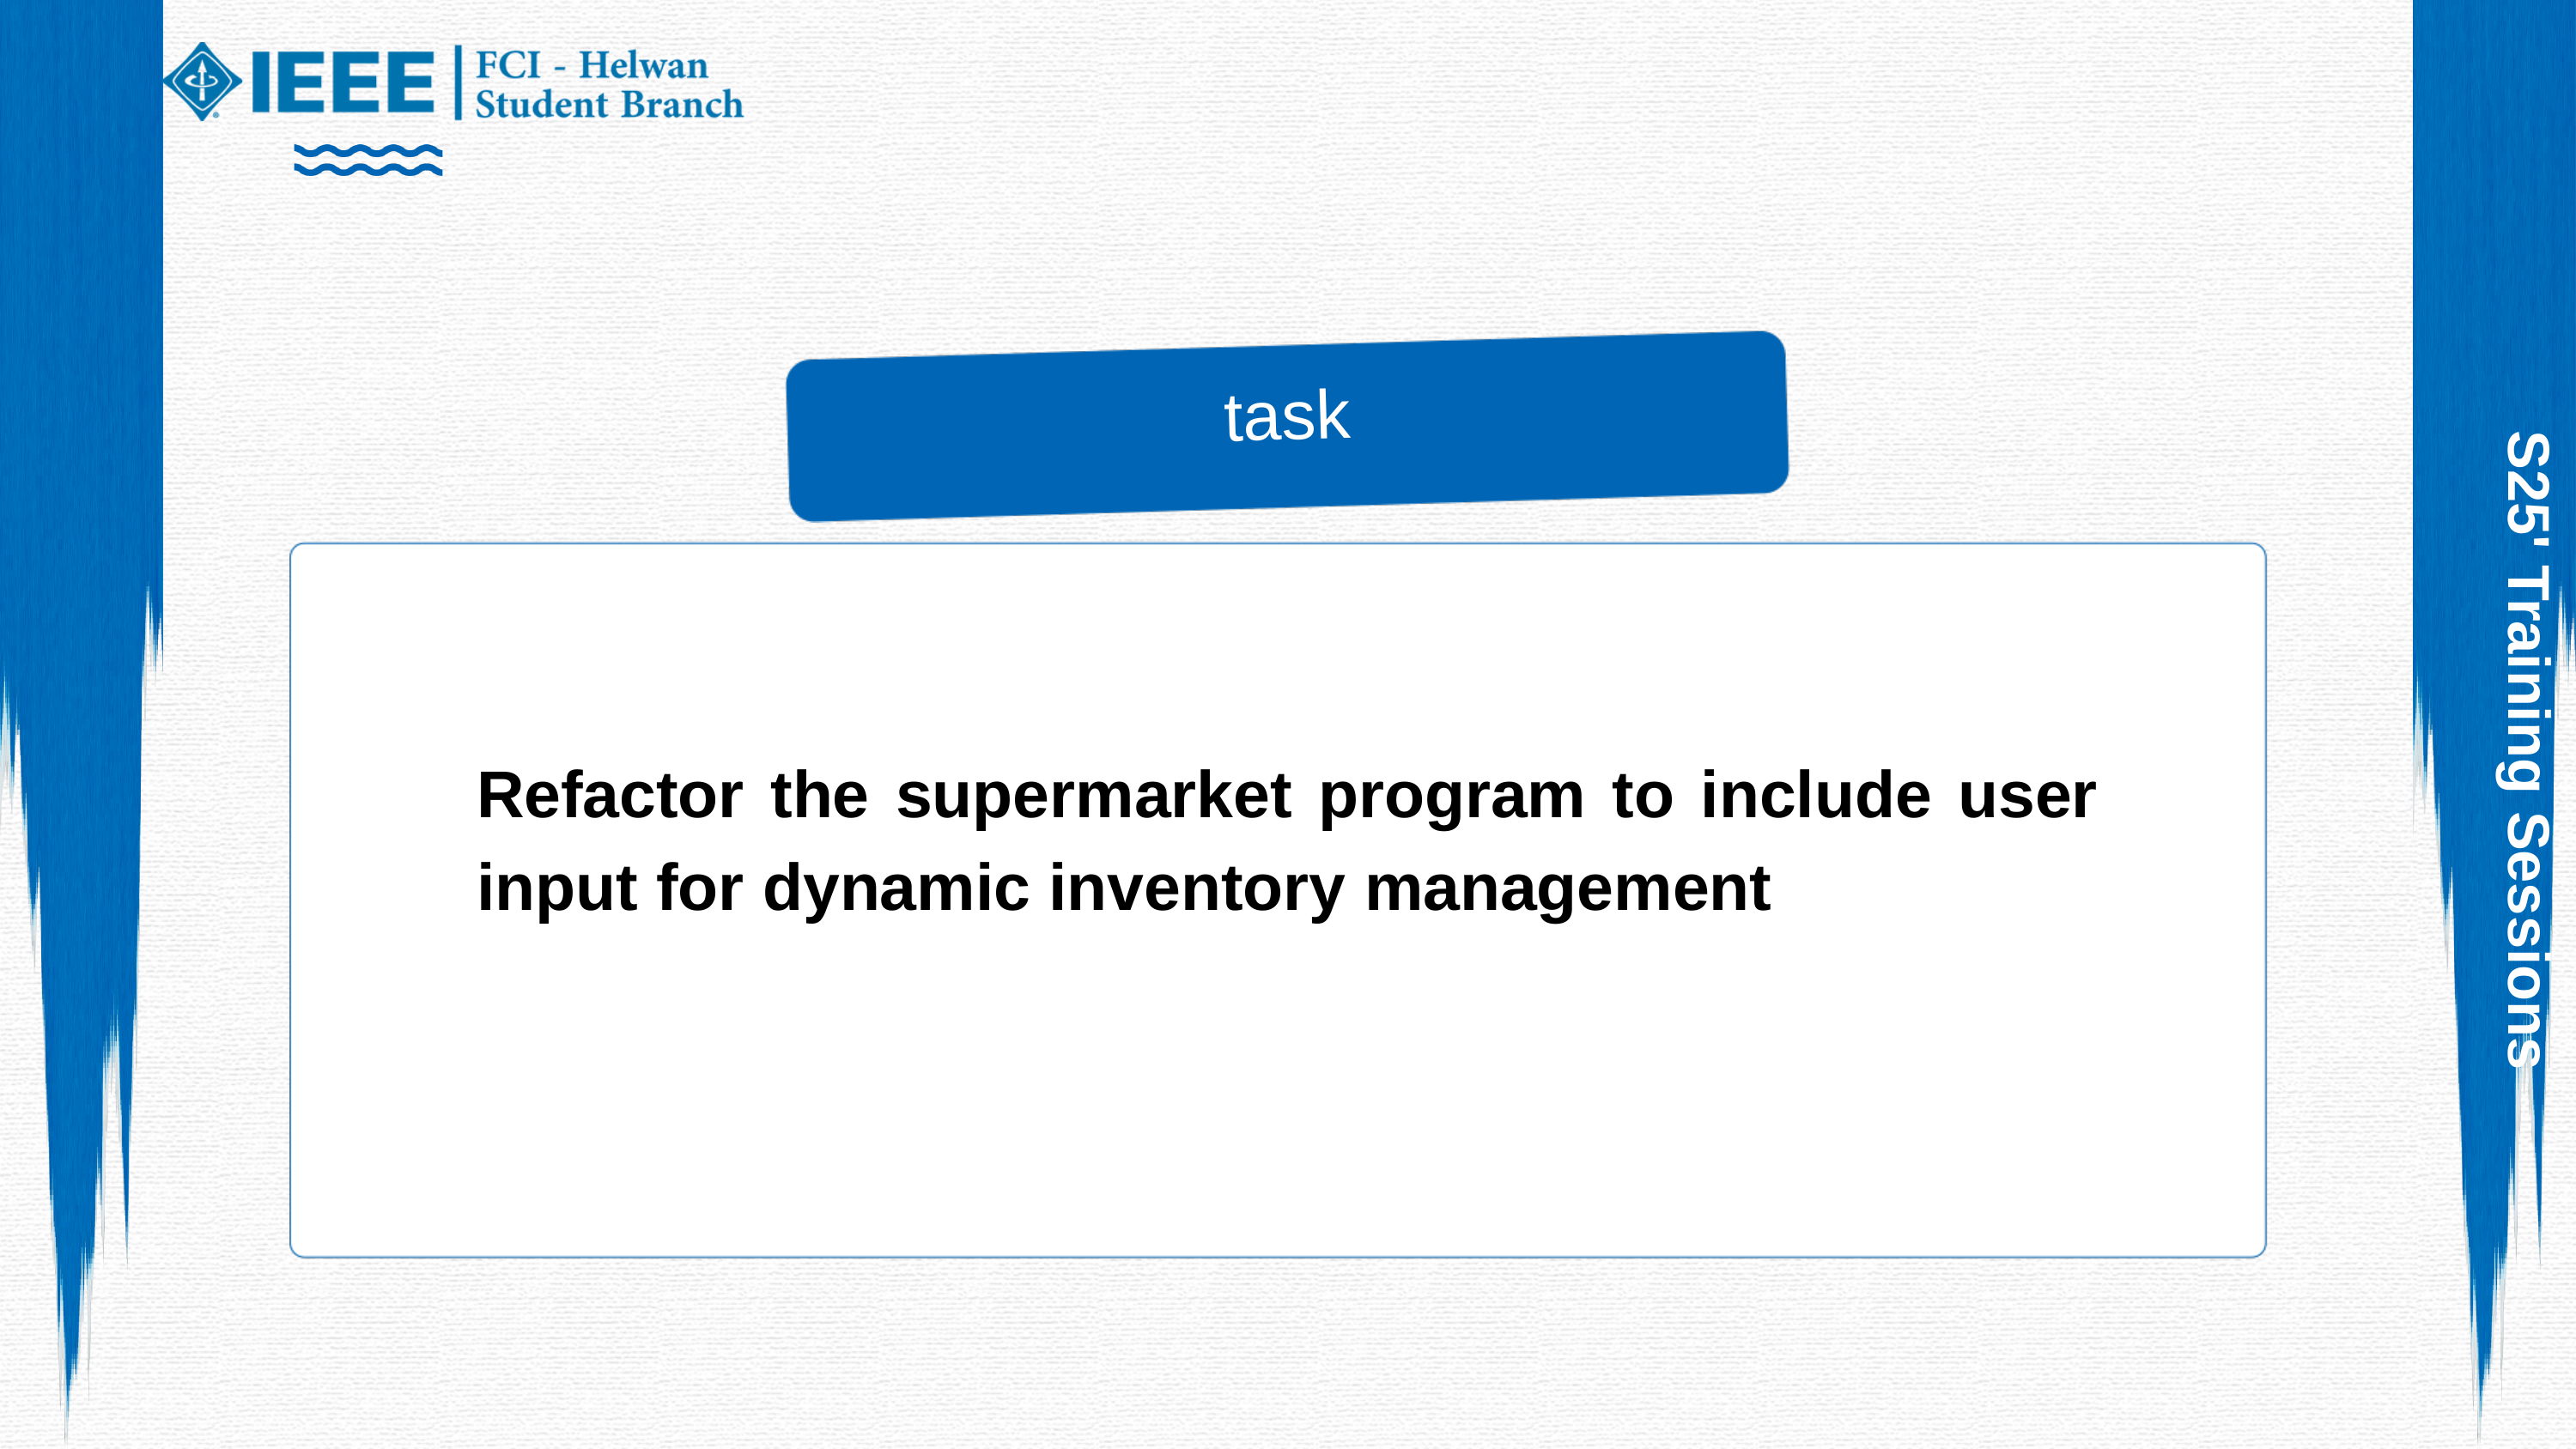

task

S25' Training Sessions

Refactor the supermarket program to include user input for dynamic inventory management